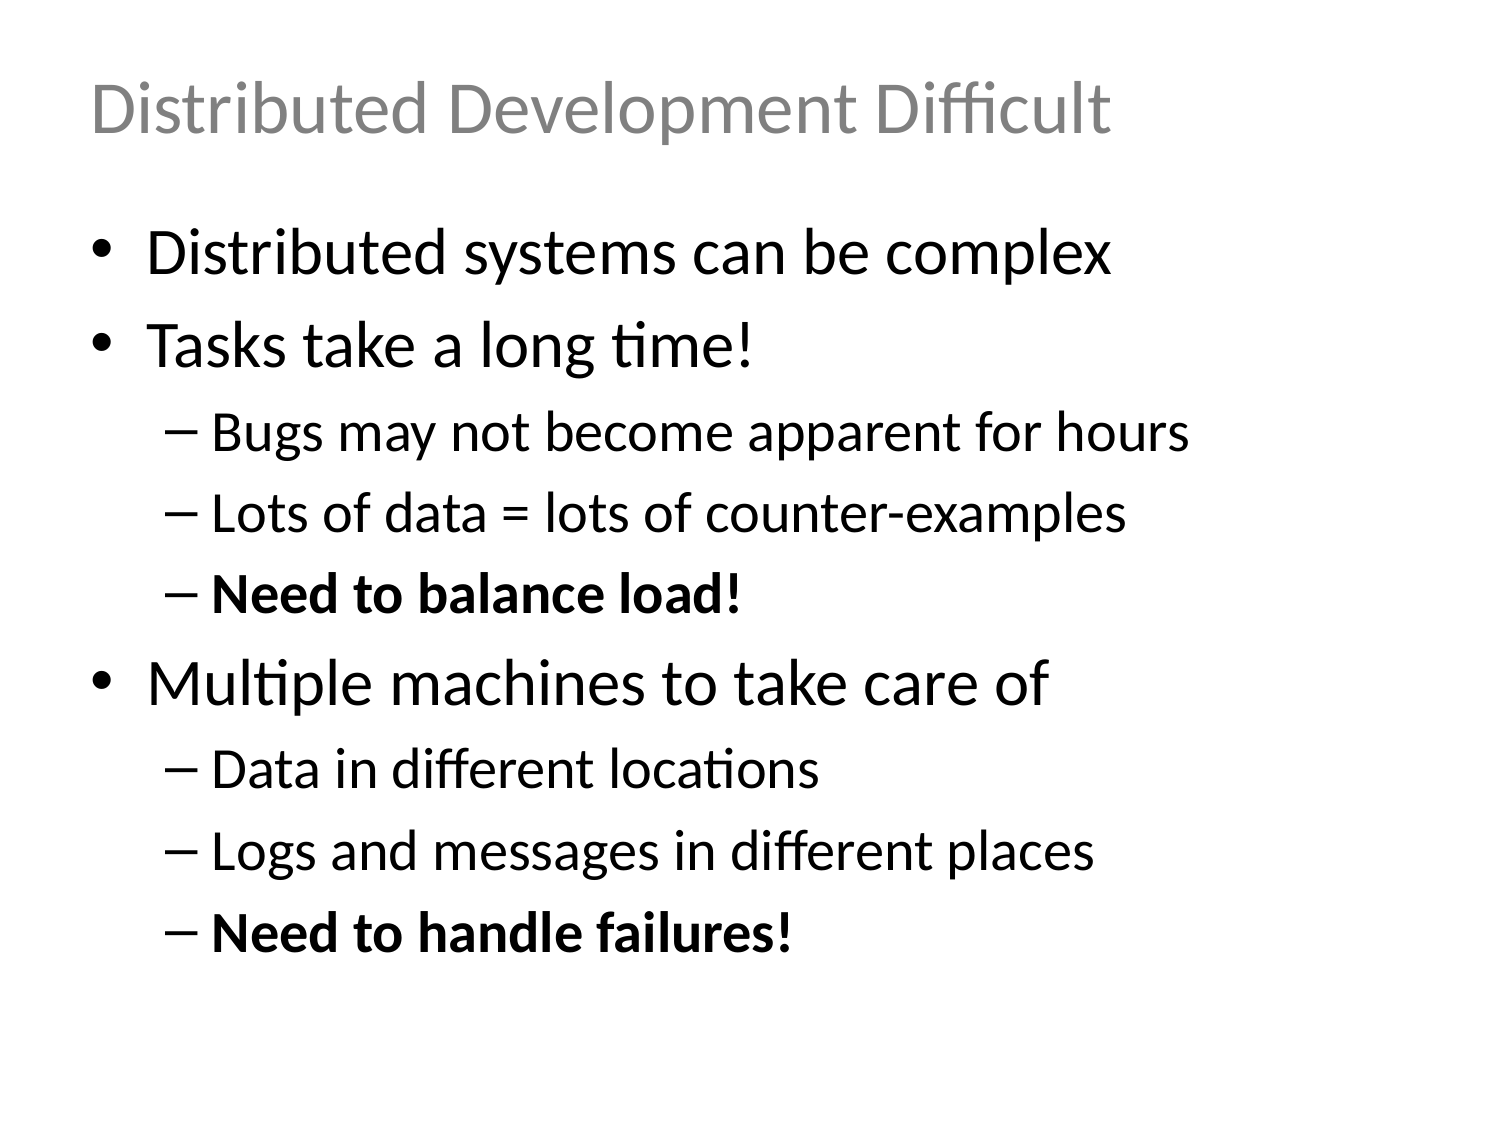

# Distributed Development Difficult
Distributed systems can be complex
Tasks take a long time!
Bugs may not become apparent for hours
Lots of data = lots of counter-examples
Need to balance load!
Multiple machines to take care of
Data in different locations
Logs and messages in different places
Need to handle failures!